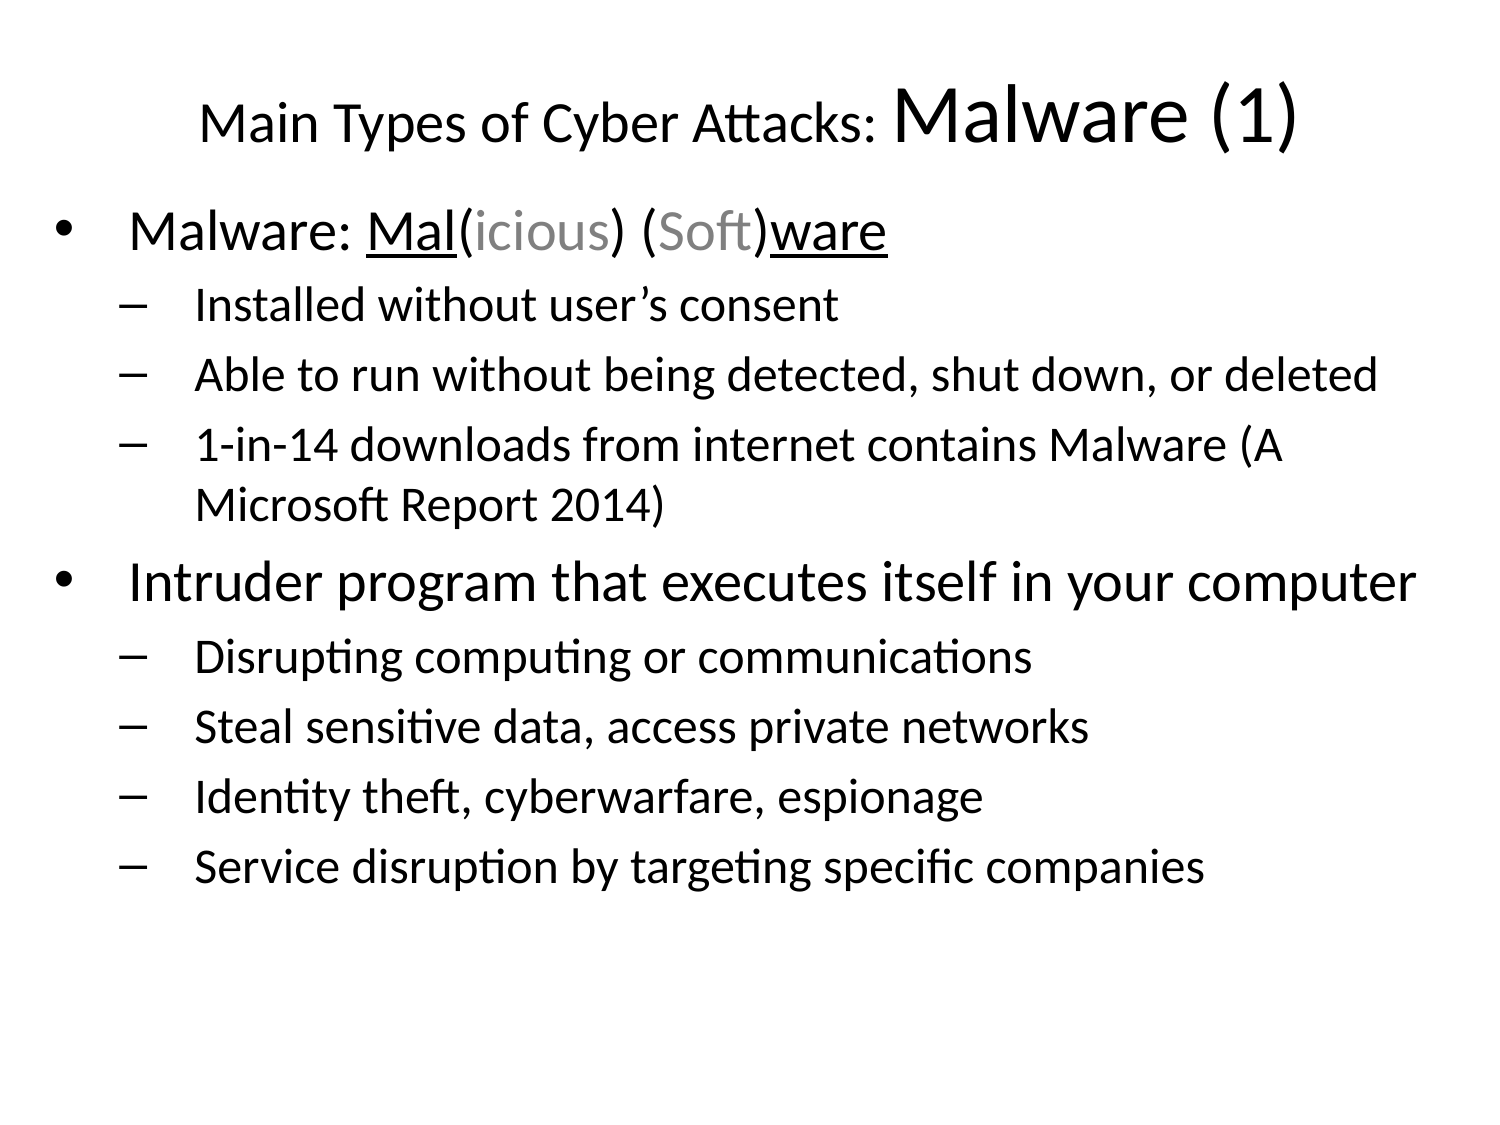

# Main Types of Cyber Attacks: Malware (1)
Malware: Mal(icious) (Soft)ware
Installed without user’s consent
Able to run without being detected, shut down, or deleted
1-in-14 downloads from internet contains Malware (A Microsoft Report 2014)
Intruder program that executes itself in your computer
Disrupting computing or communications
Steal sensitive data, access private networks
Identity theft, cyberwarfare, espionage
Service disruption by targeting specific companies